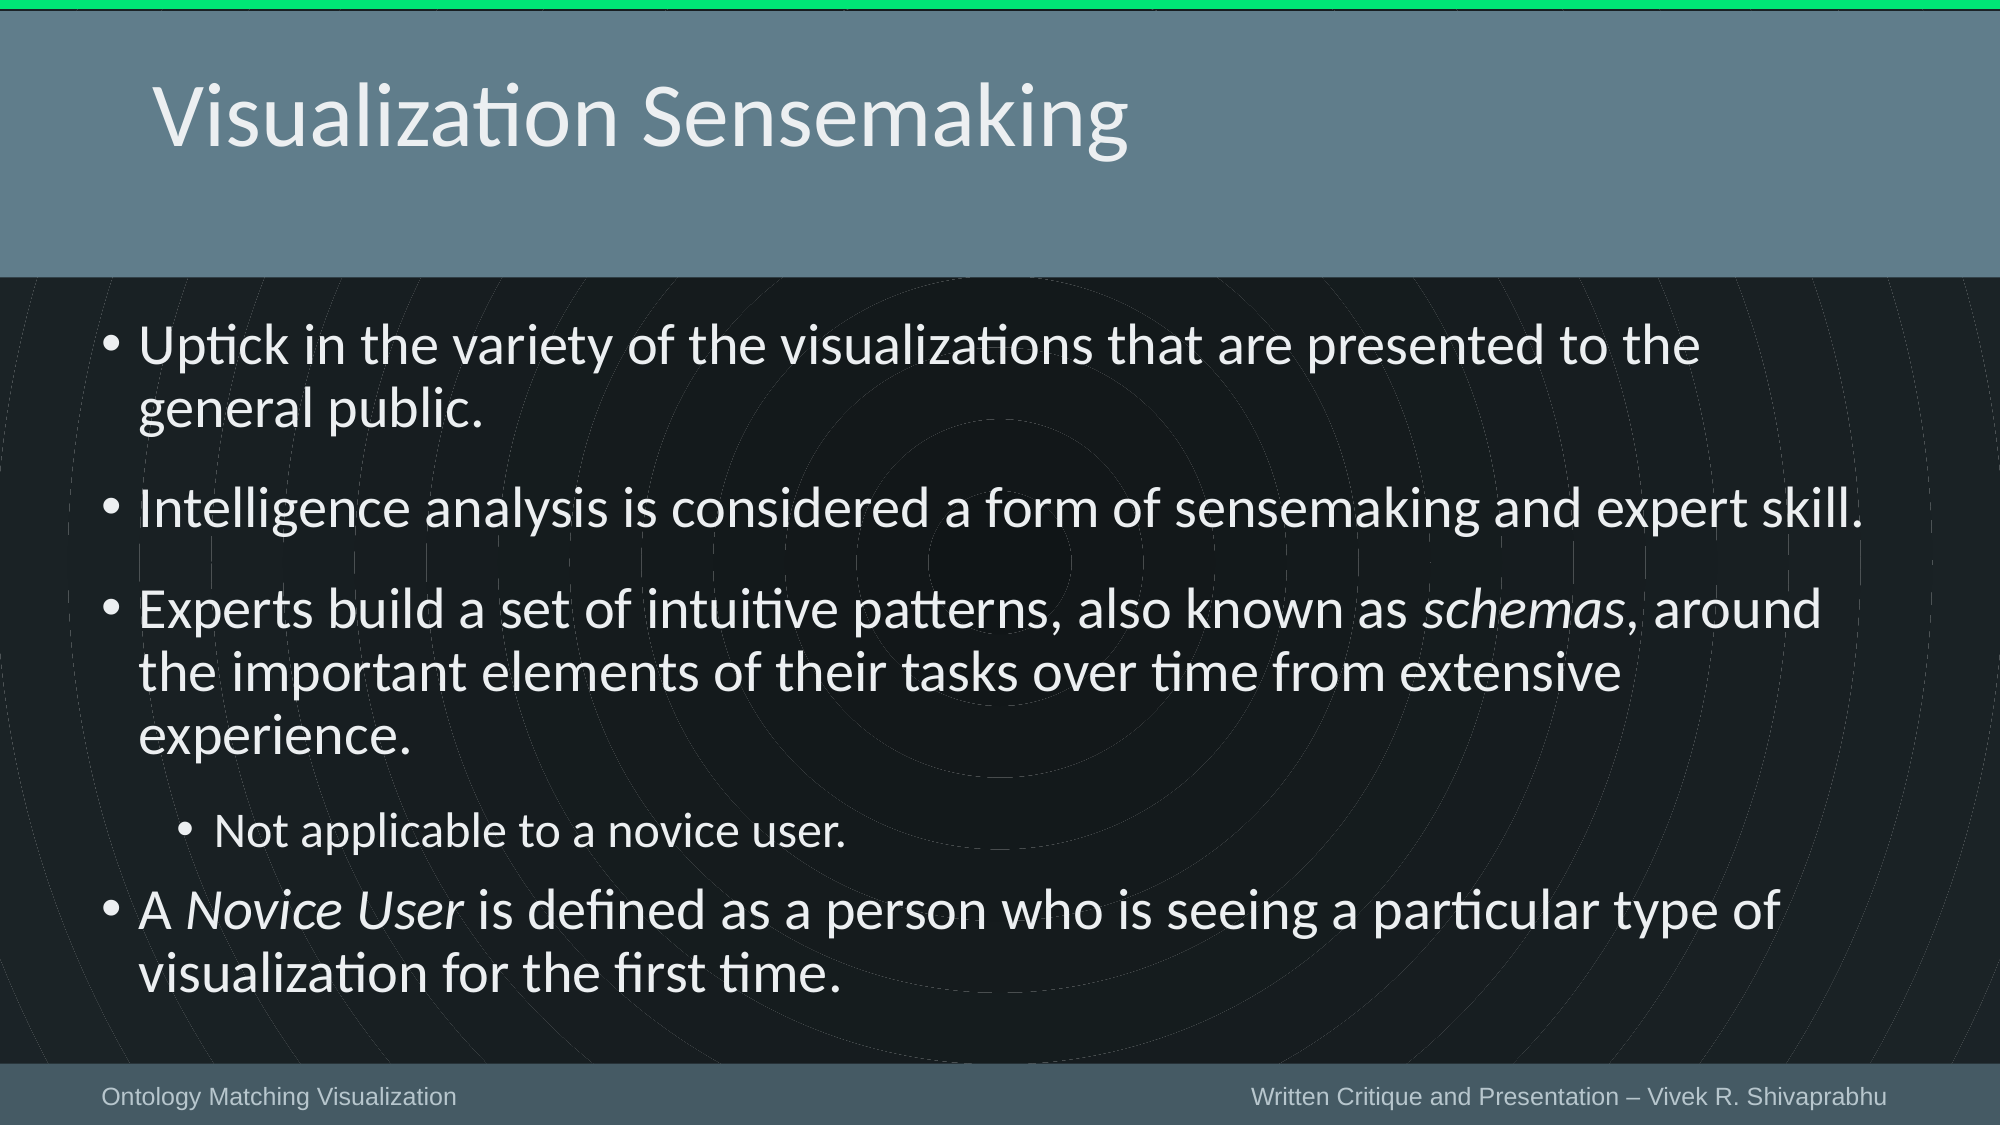

# Visualization Sensemaking
Uptick in the variety of the visualizations that are presented to the general public.
Intelligence analysis is considered a form of sensemaking and expert skill.
Experts build a set of intuitive patterns, also known as schemas, around the important elements of their tasks over time from extensive experience.
Not applicable to a novice user.
A Novice User is defined as a person who is seeing a particular type of visualization for the first time.